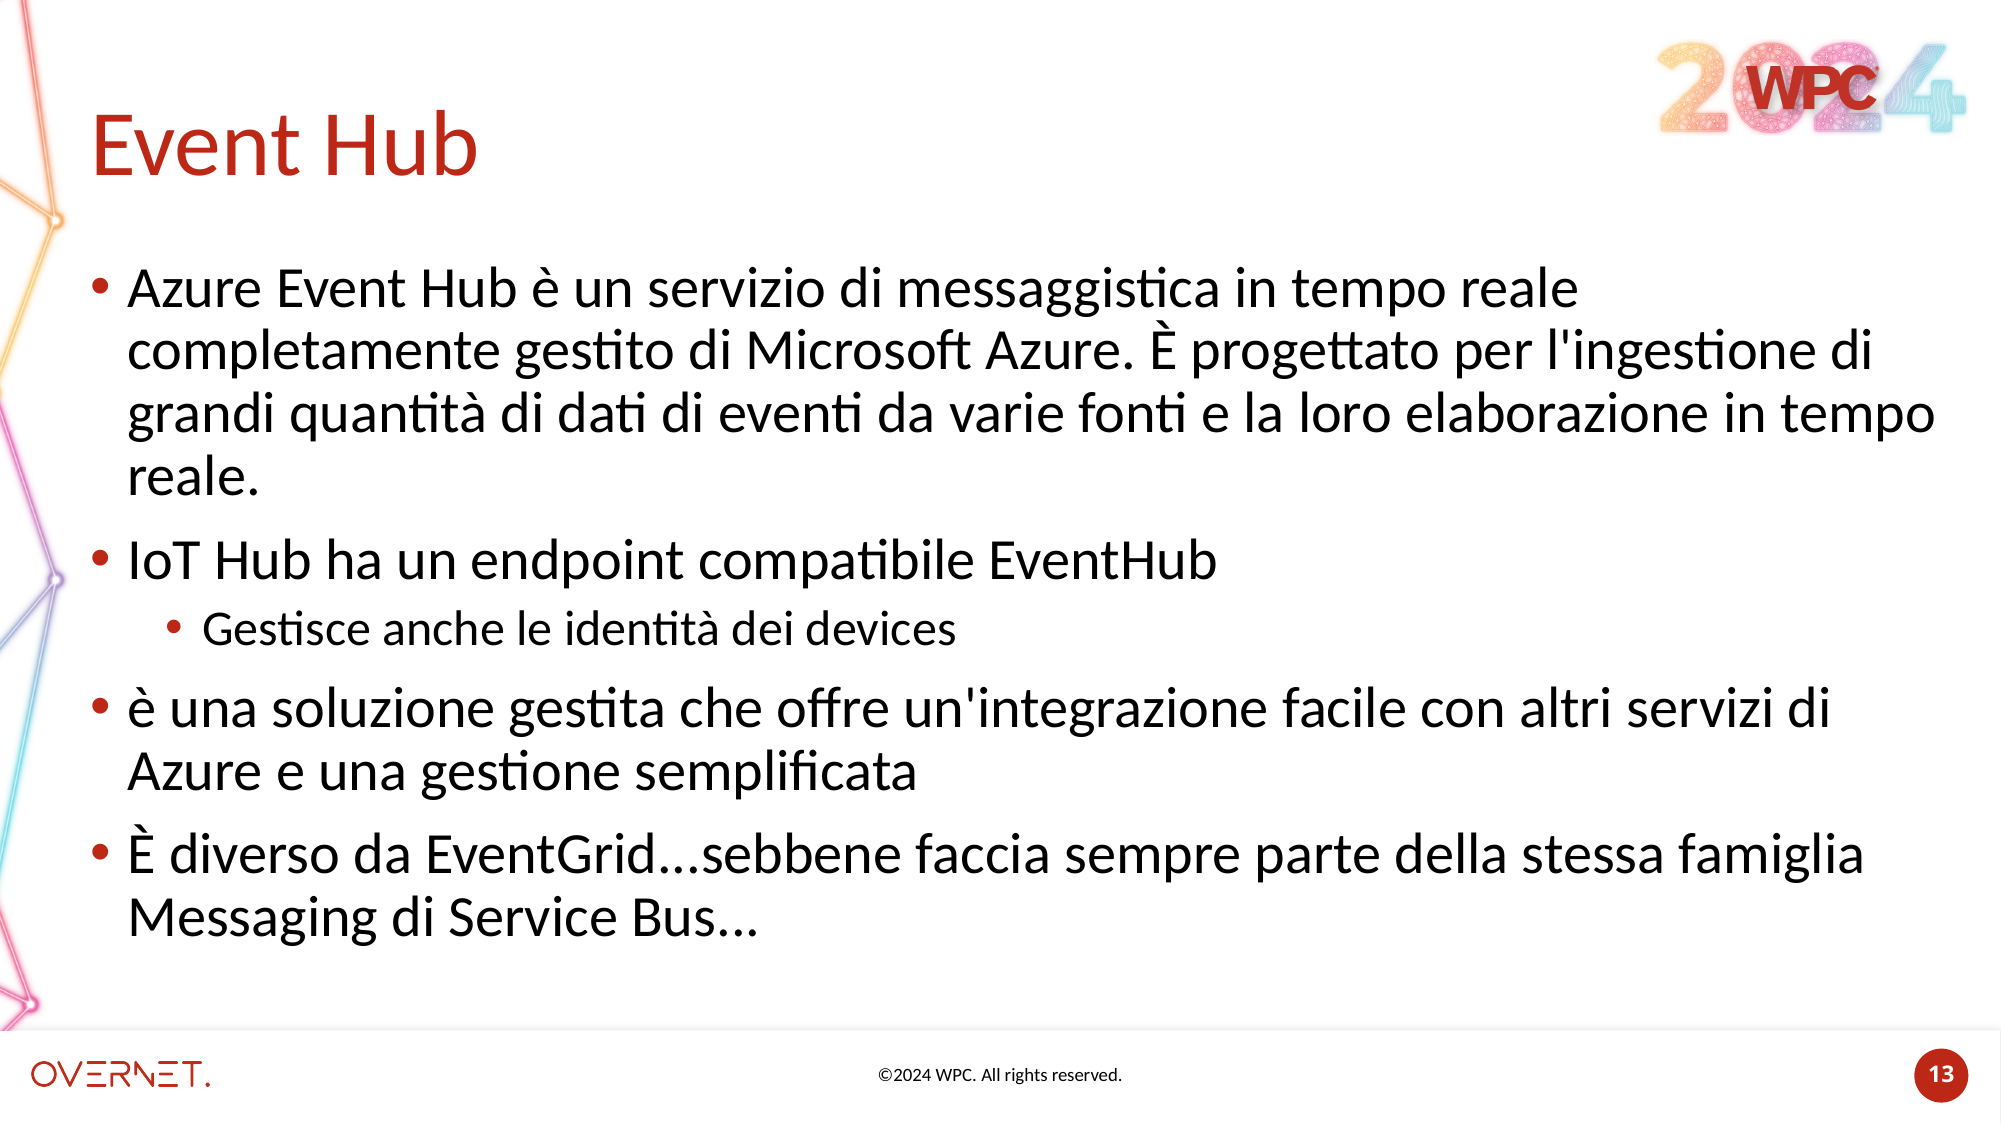

# Event Hub
Azure Event Hub è un servizio di messaggistica in tempo reale completamente gestito di Microsoft Azure. È progettato per l'ingestione di grandi quantità di dati di eventi da varie fonti e la loro elaborazione in tempo reale.
IoT Hub ha un endpoint compatibile EventHub
Gestisce anche le identità dei devices
è una soluzione gestita che offre un'integrazione facile con altri servizi di Azure e una gestione semplificata
È diverso da EventGrid...sebbene faccia sempre parte della stessa famiglia Messaging di Service Bus...